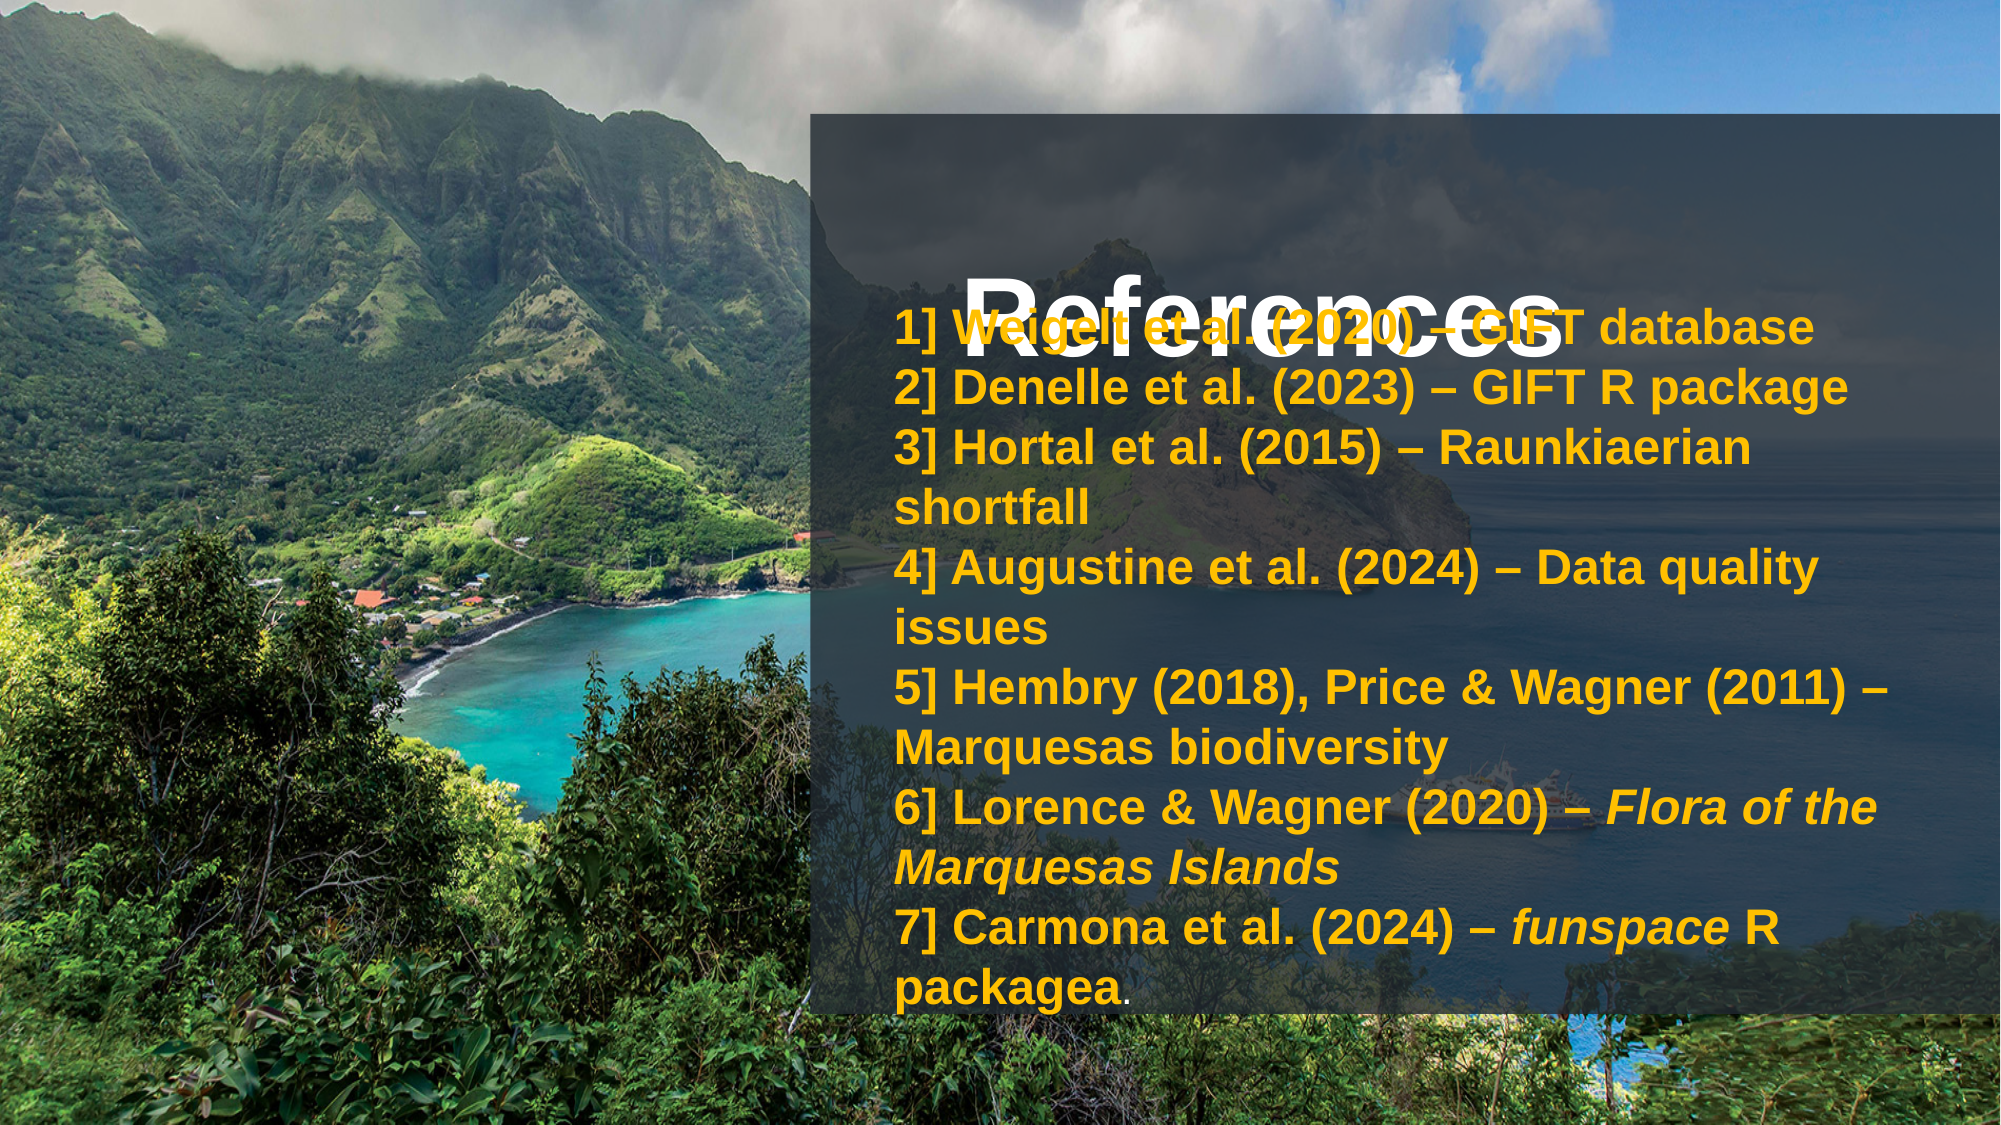

# References
1] Weigelt et al. (2020) – GIFT database
2] Denelle et al. (2023) – GIFT R package
3] Hortal et al. (2015) – Raunkiaerian shortfall
4] Augustine et al. (2024) – Data quality issues
5] Hembry (2018), Price & Wagner (2011) – Marquesas biodiversity
6] Lorence & Wagner (2020) – Flora of the Marquesas Islands
7] Carmona et al. (2024) – funspace R packagea.